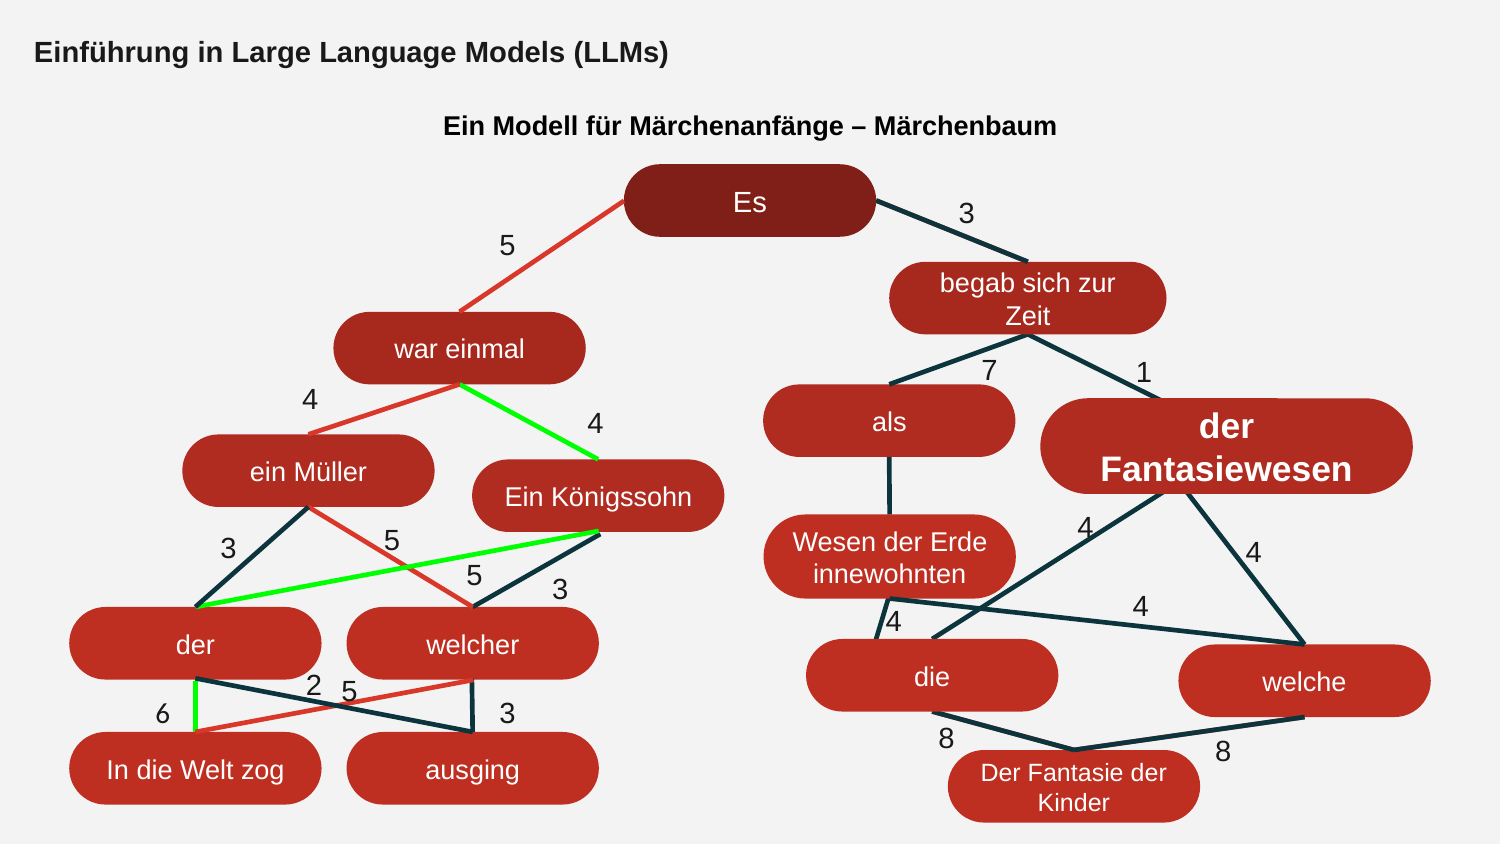

Einführung in Large Language Models (LLMs)
Ein Modell für Märchenanfänge – Märchenbaum
Es
3
war einmal
5
begab sich zur Zeit
als
7
1
4
ein Müller
Ein Königssohn
4
der Fantasiewesen
der Fantasiewesen
Wesen der Erde innewohnten
4
5
der
welcher
3
4
5
3
4
4
die
welche
2
5
6
3
8
8
In die Welt zog
ausging
Der Fantasie der Kinder